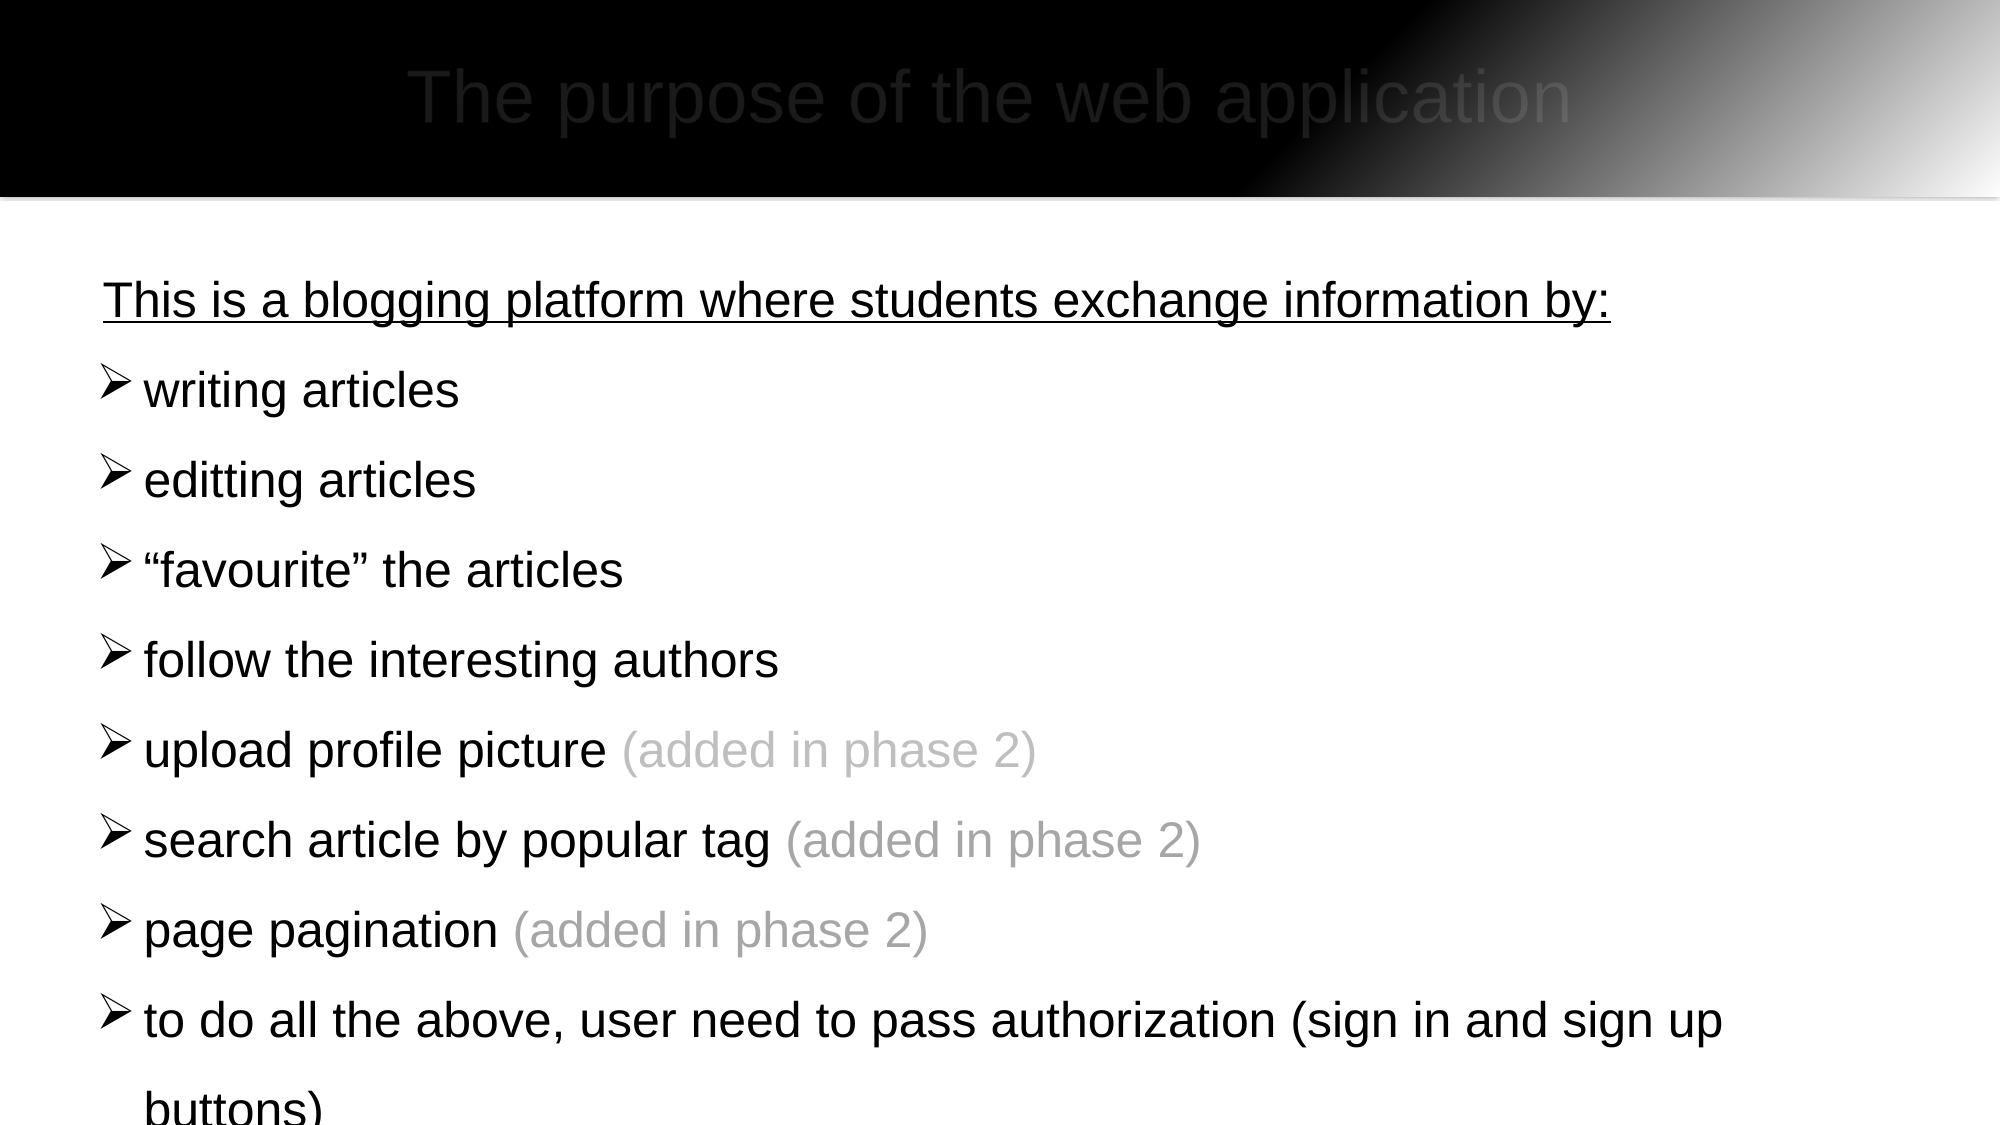

# The purpose of the web application
This is a blogging platform where students exchange information by:
writing articles
editting articles
“favourite” the articles
follow the interesting authors
upload profile picture (added in phase 2)
search article by popular tag (added in phase 2)
page pagination (added in phase 2)
to do all the above, user need to pass authorization (sign in and sign up buttons)